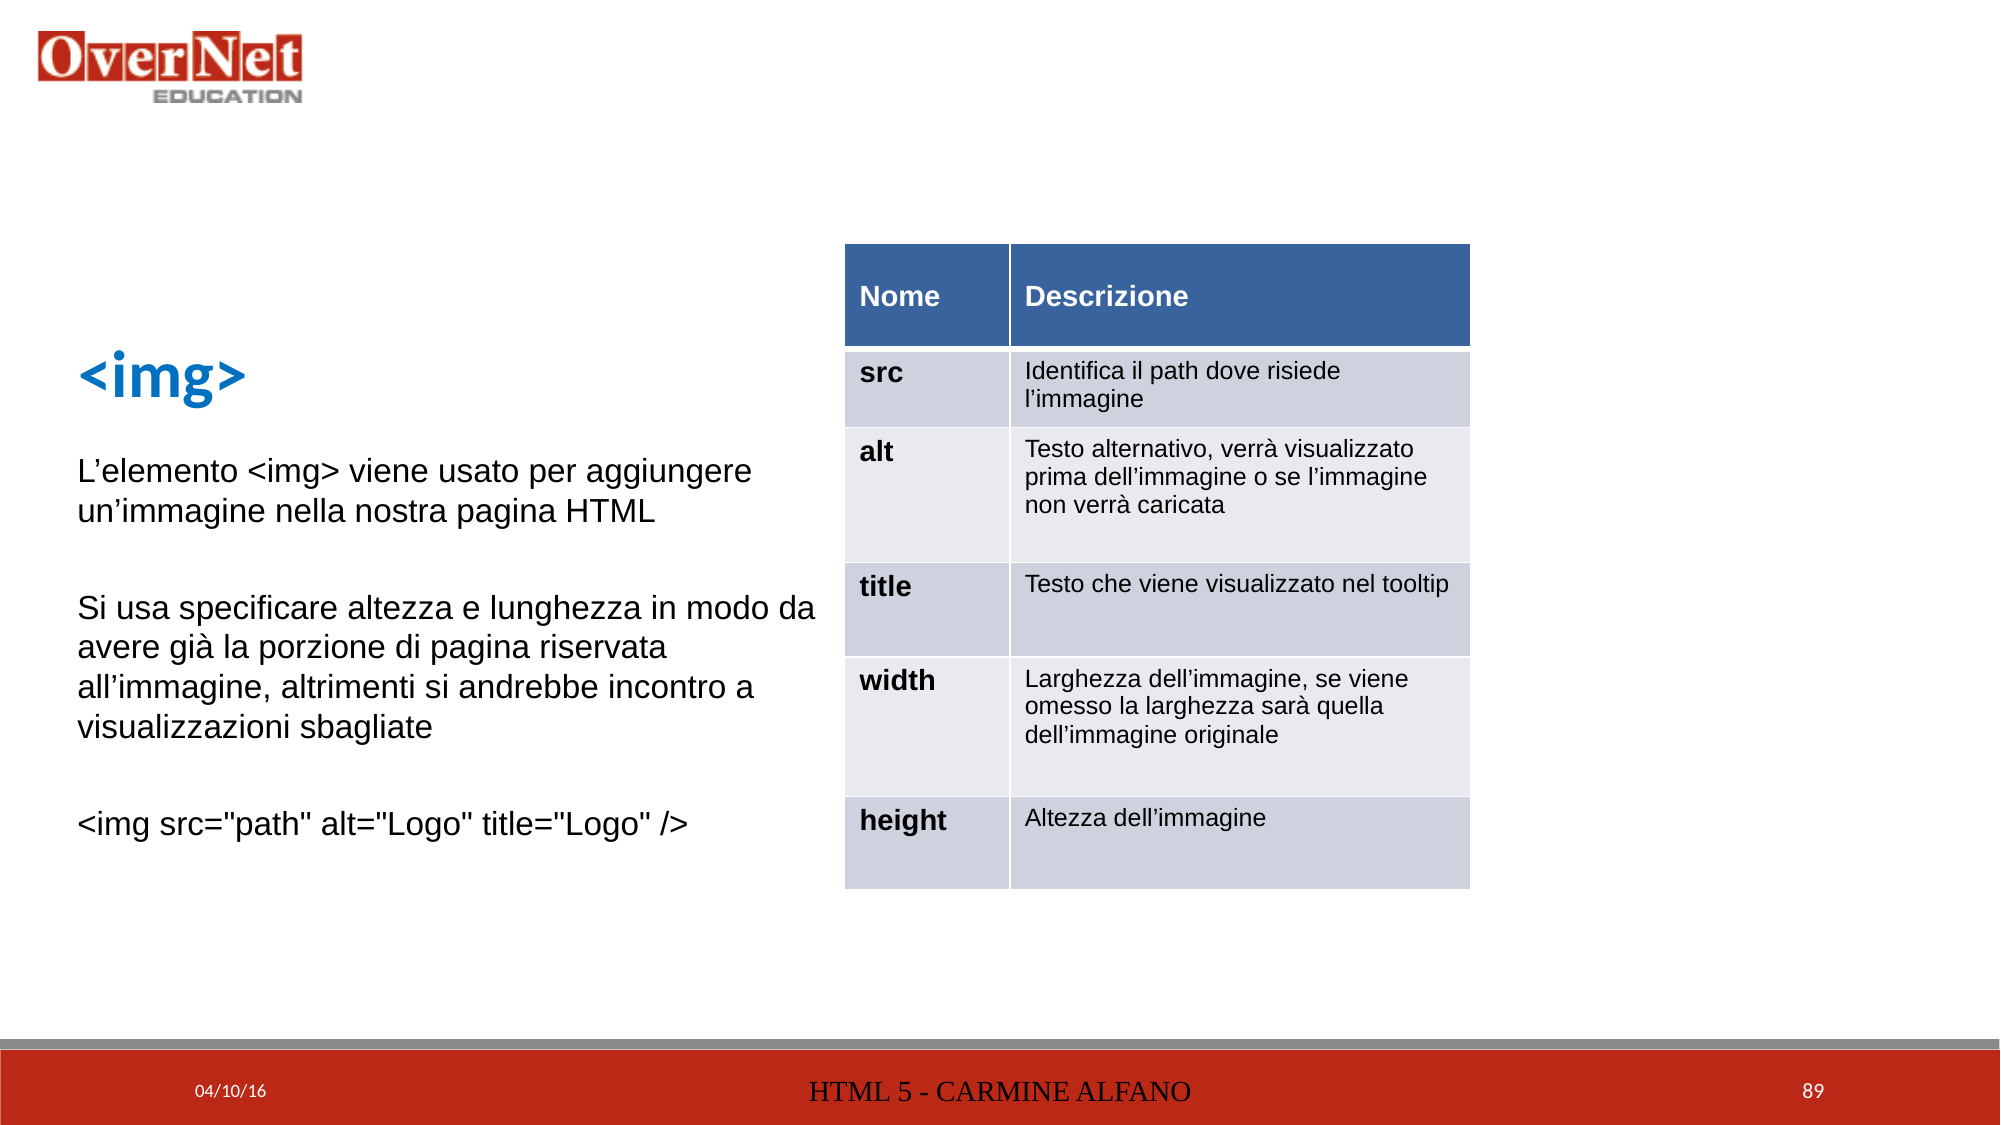

<img>
| Nome | Descrizione |
| --- | --- |
| src | Identifica il path dove risiede l’immagine |
| alt | Testo alternativo, verrà visualizzato prima dell’immagine o se l’immagine non verrà caricata |
| title | Testo che viene visualizzato nel tooltip |
| width | Larghezza dell’immagine, se viene omesso la larghezza sarà quella dell’immagine originale |
| height | Altezza dell’immagine |
L’elemento <img> viene usato per aggiungere un’immagine nella nostra pagina HTML

Si usa specificare altezza e lunghezza in modo da avere già la porzione di pagina riservata all’immagine, altrimenti si andrebbe incontro a visualizzazioni sbagliate

<img src="path" alt="Logo" title="Logo" />
04/10/16
HTML 5 - CARMINE ALFANO
89